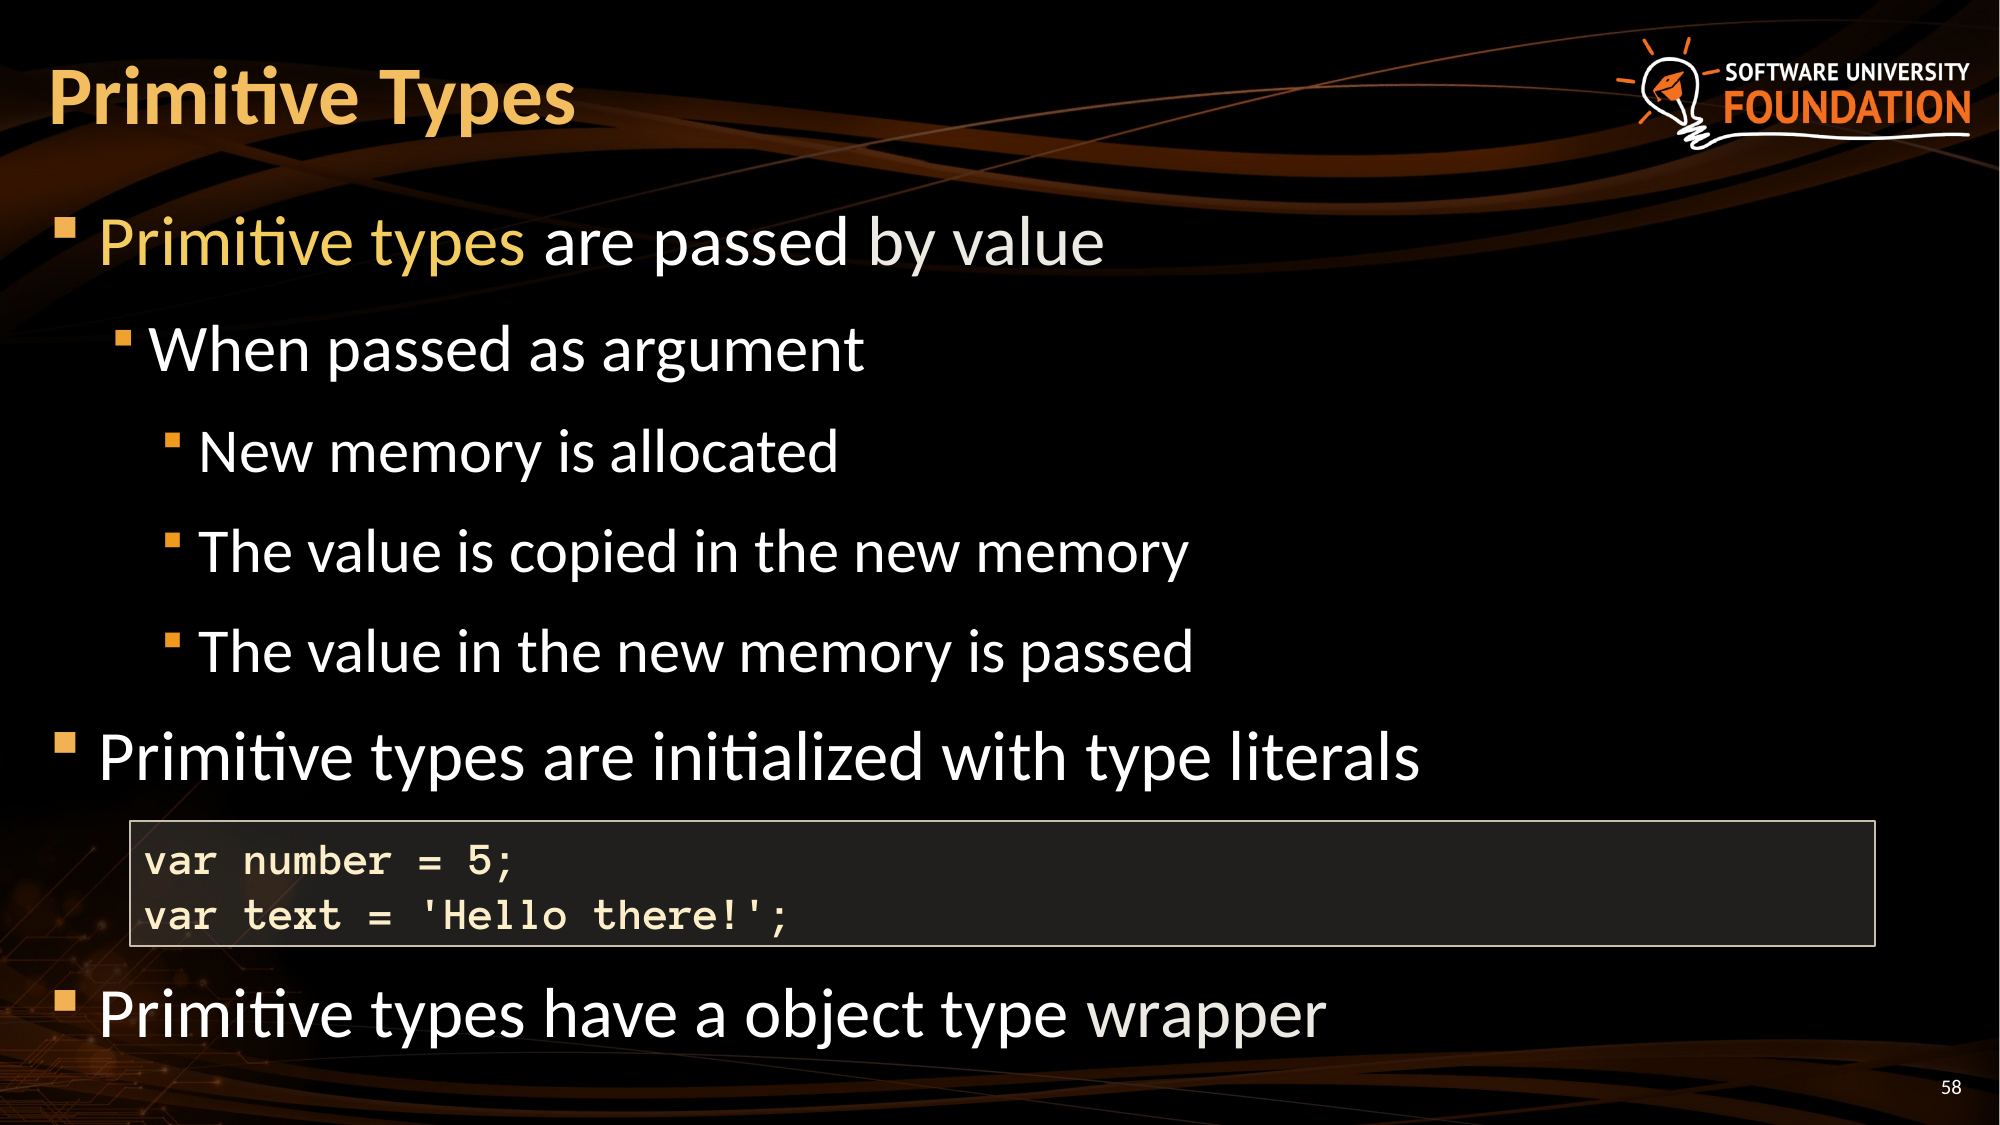

# Primitive Types
Primitive types are passed by value
When passed as argument
New memory is allocated
The value is copied in the new memory
The value in the new memory is passed
Primitive types are initialized with type literals

Primitive types have a object type wrapper

var number = 5;
var text = 'Hello there!';
58